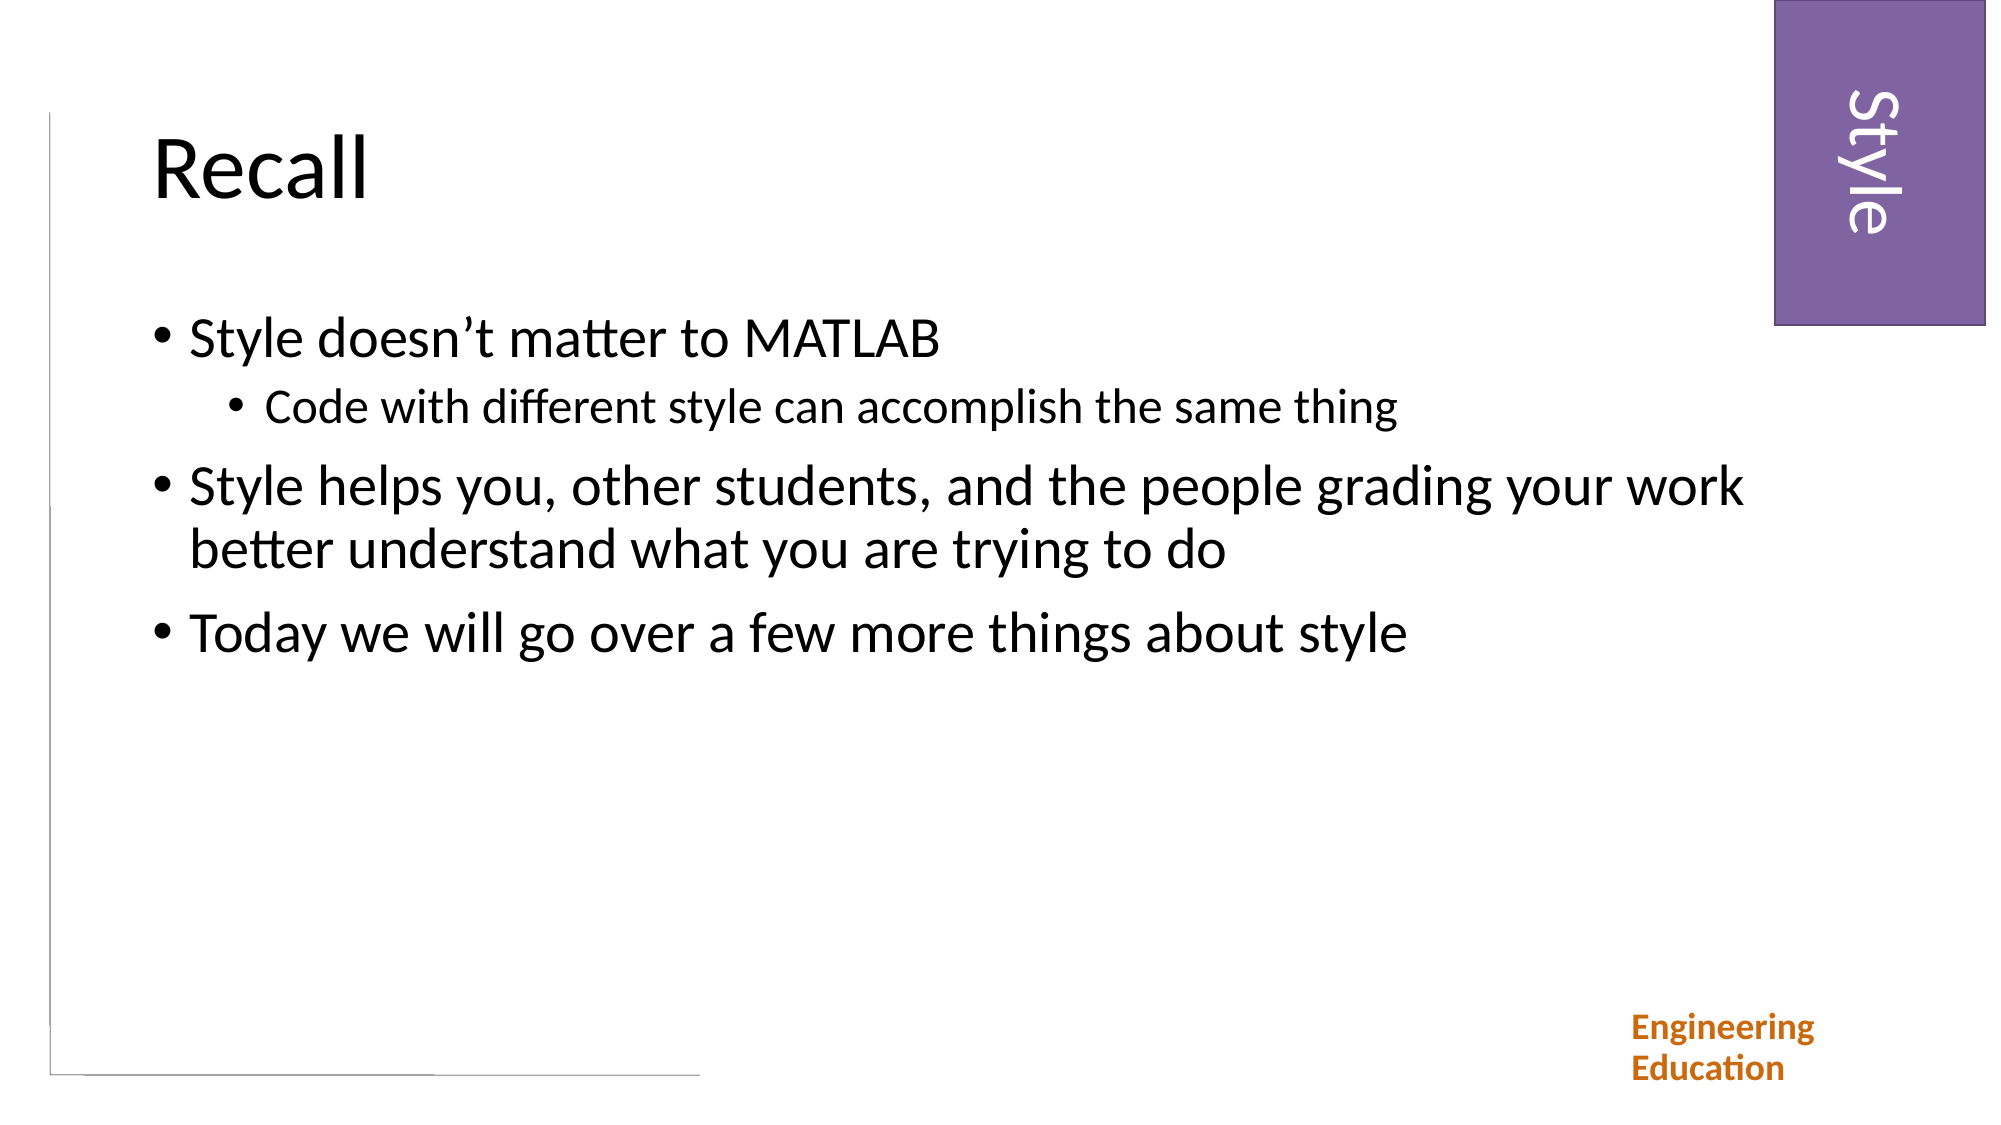

Style
# Recall
Style doesn’t matter to MATLAB
Code with different style can accomplish the same thing
Style helps you, other students, and the people grading your work better understand what you are trying to do
Today we will go over a few more things about style